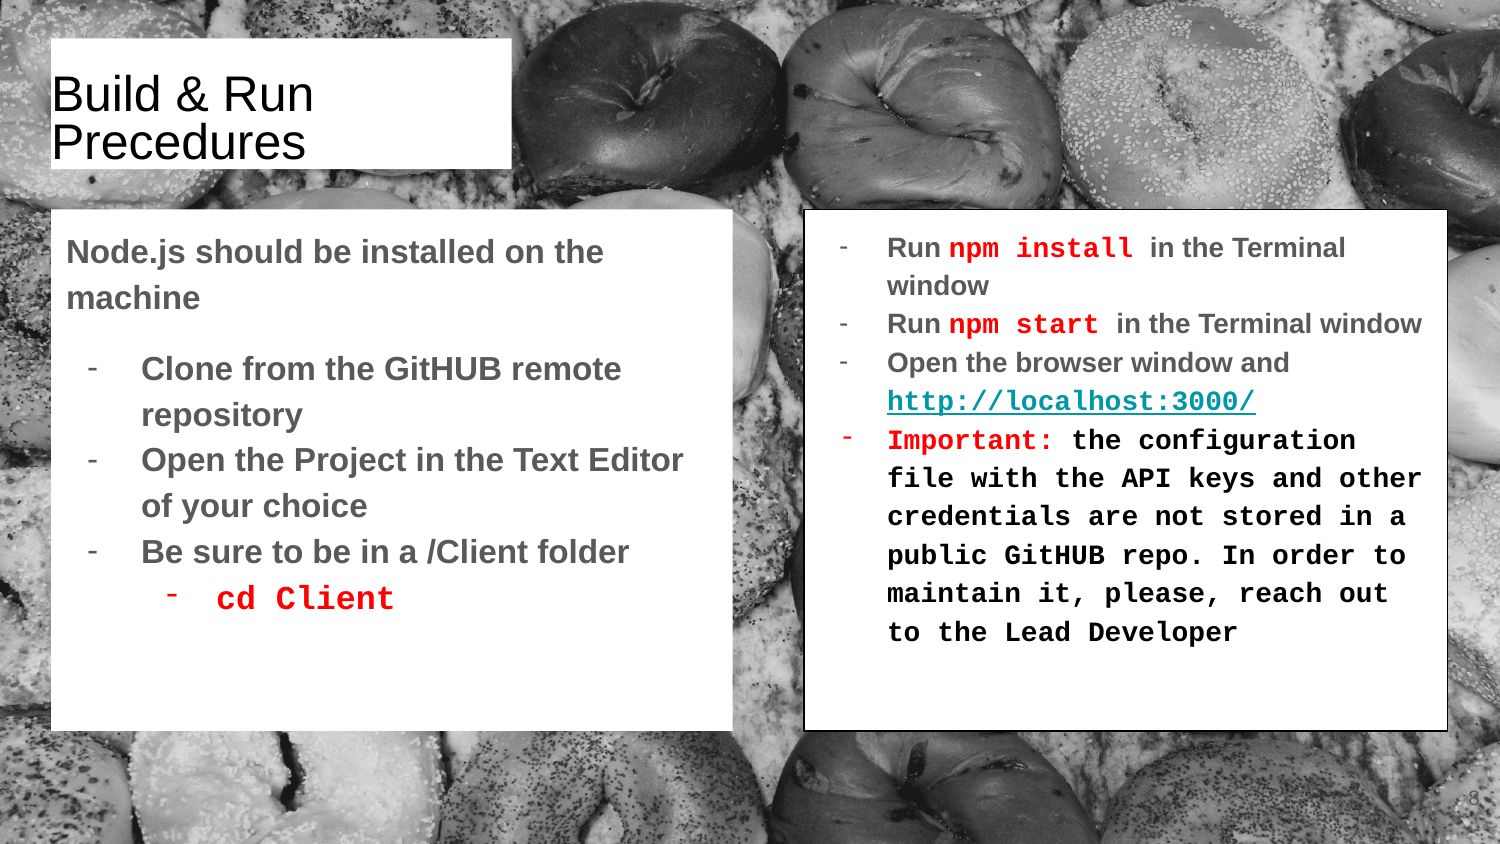

# Build & Run Precedures
Node.js should be installed on the machine
Clone from the GitHUB remote repository
Open the Project in the Text Editor of your choice
Be sure to be in a /Client folder
cd Client

Run npm install in the Terminal window
Run npm start in the Terminal window
Open the browser window and http://localhost:3000/
Important: the configuration file with the API keys and other credentials are not stored in a public GitHUB repo. In order to maintain it, please, reach out to the Lead Developer
8